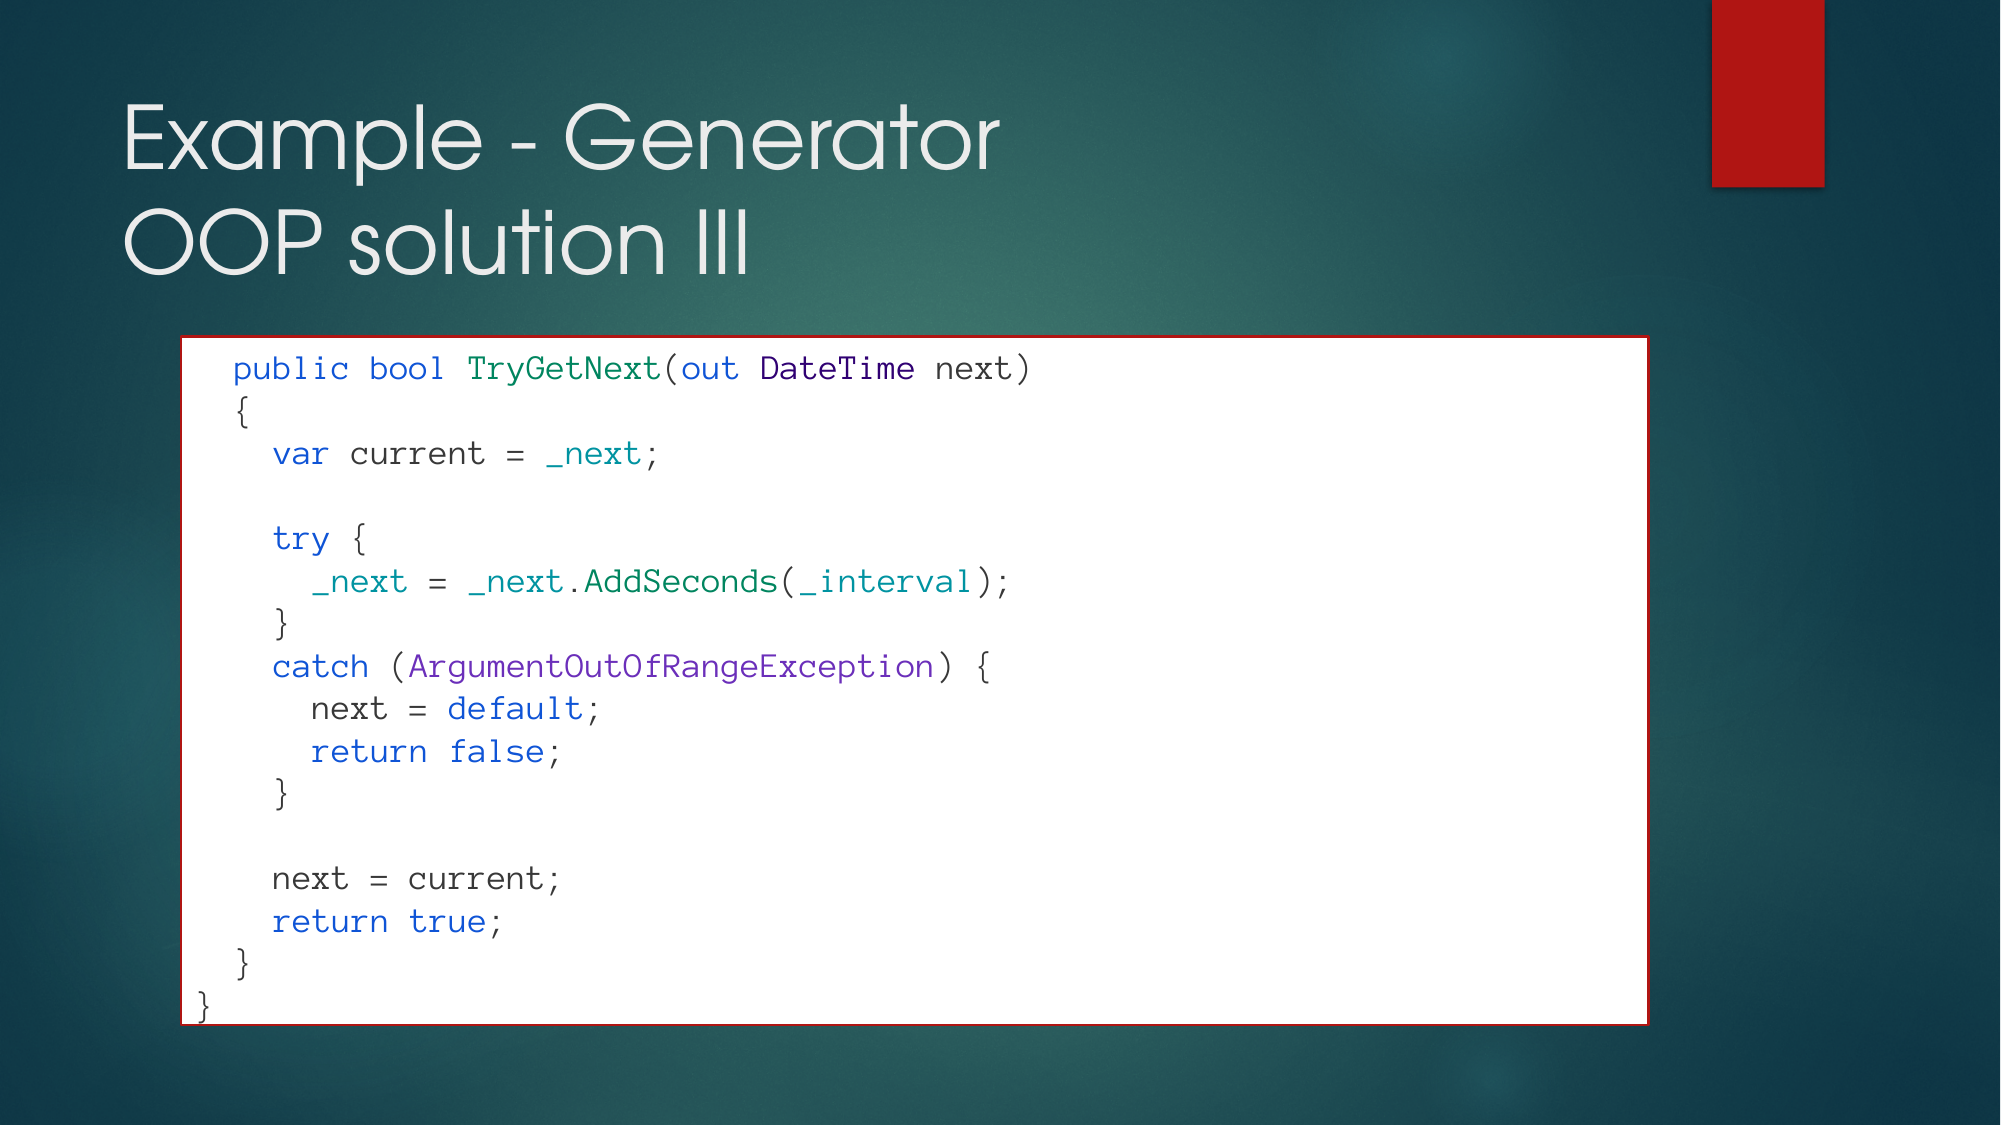

# Example - Generator OOP solution III
  public bool TryGetNext(out DateTime next)
  {
    var current = _next;
    try {
      _next = _next.AddSeconds(_interval);
    }
    catch (ArgumentOutOfRangeException) {
      next = default;
      return false;
    }
    next = current;
    return true;
  }
}